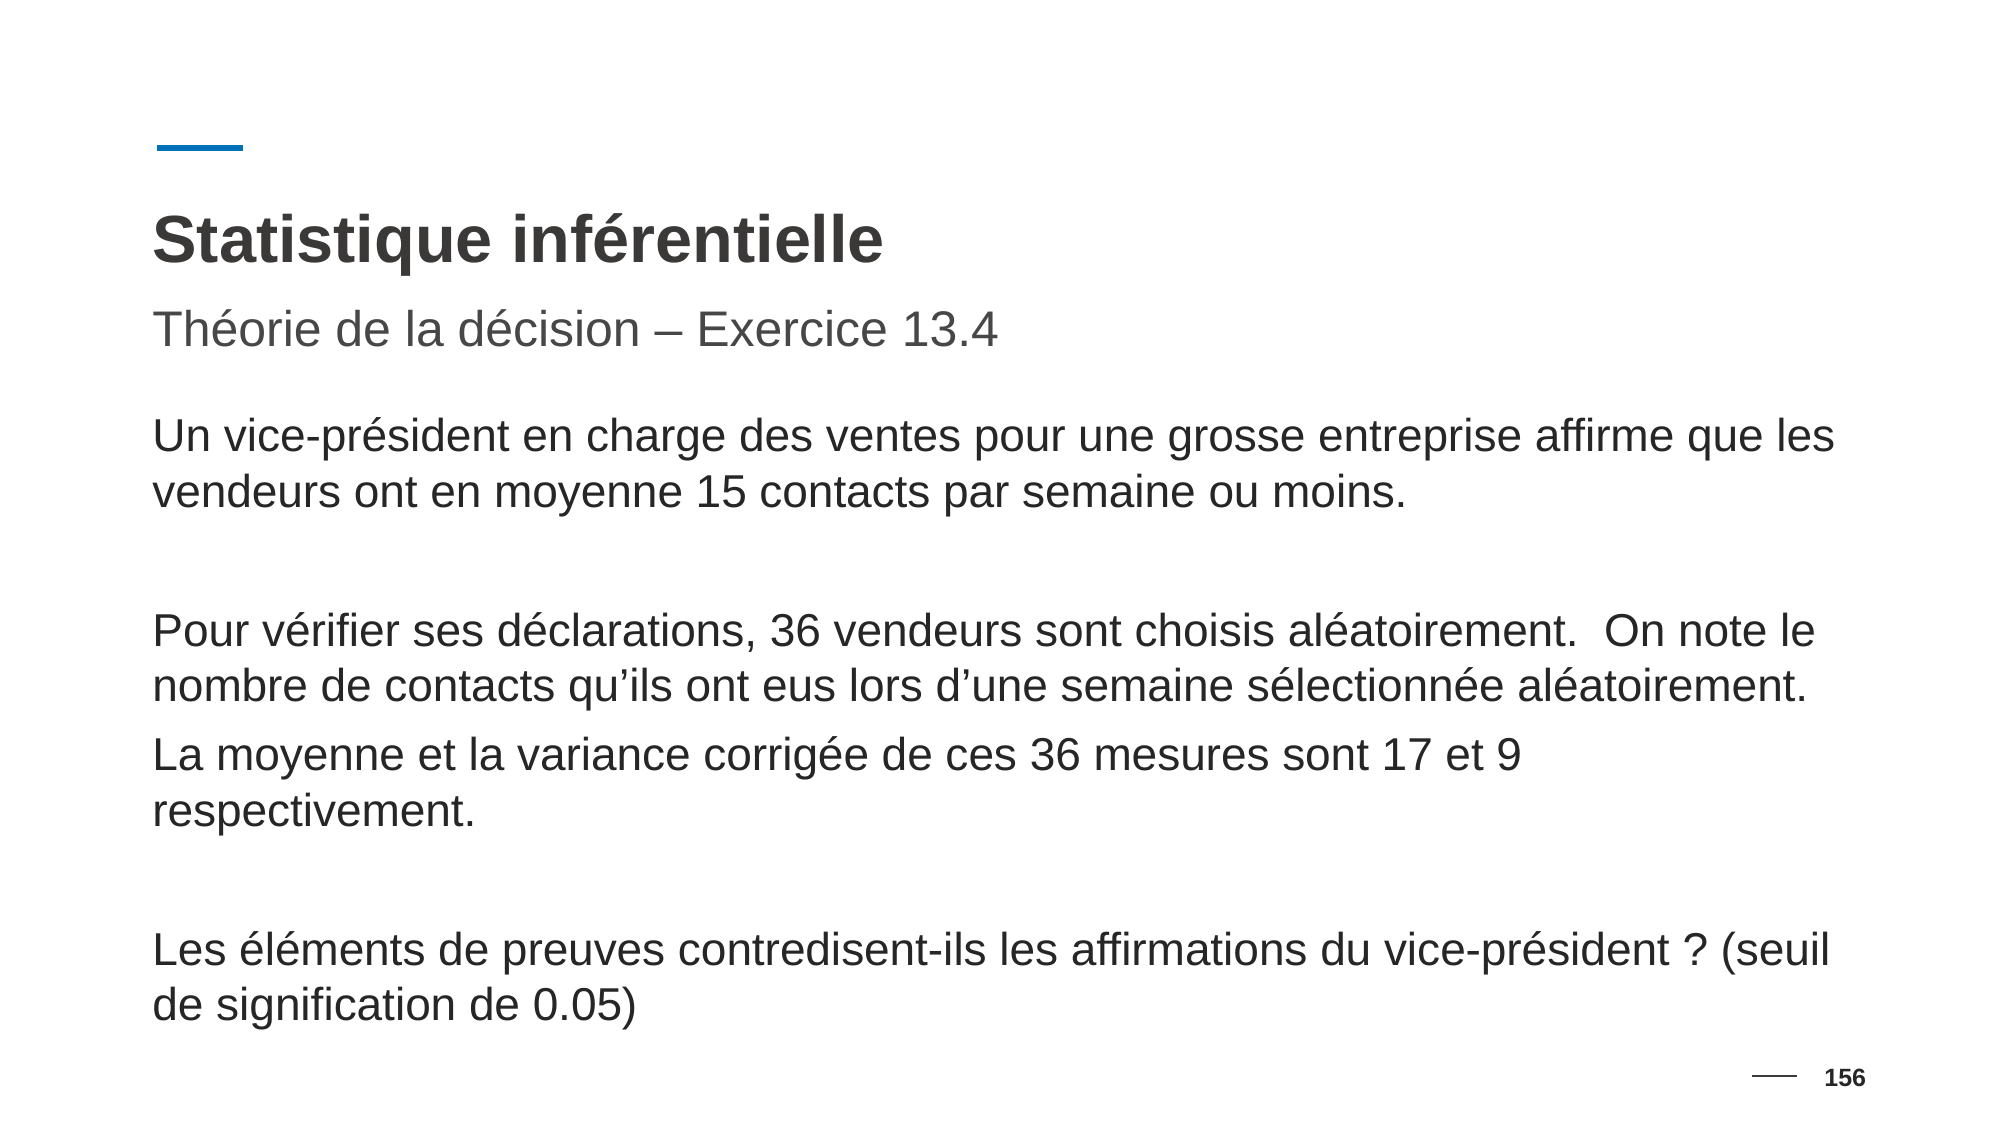

# Statistique inférentielle
Théorie de la décision – Exercice 13.4
Un vice-président en charge des ventes pour une grosse entreprise affirme que les vendeurs ont en moyenne 15 contacts par semaine ou moins.

Pour vérifier ses déclarations, 36 vendeurs sont choisis aléatoirement.  On note le nombre de contacts qu’ils ont eus lors d’une semaine sélectionnée aléatoirement.
La moyenne et la variance corrigée de ces 36 mesures sont 17 et 9 respectivement.

Les éléments de preuves contredisent-ils les affirmations du vice-président ? (seuil de signification de 0.05)

156